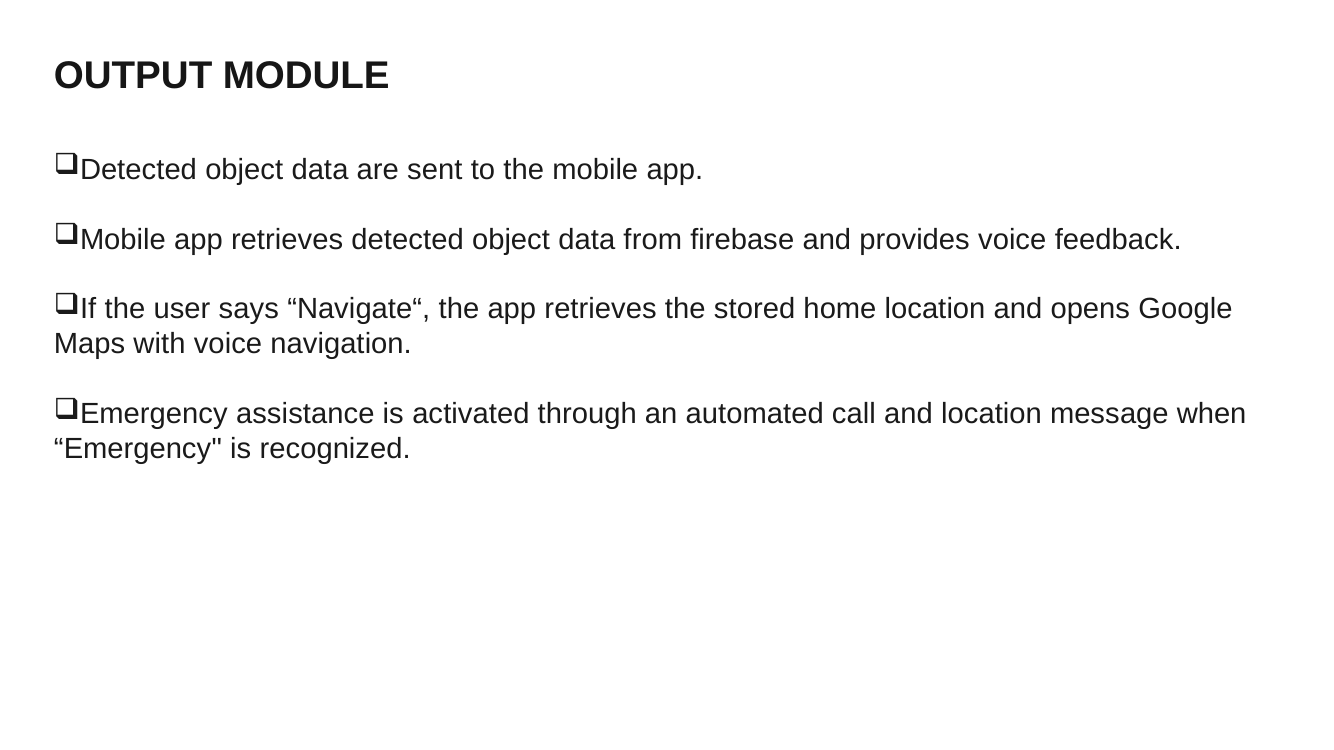

# OUTPUT MODULE
Detected object data are sent to the mobile app.

Mobile app retrieves detected object data from firebase and provides voice feedback.

If the user says “Navigate“, the app retrieves the stored home location and opens Google Maps with voice navigation.

Emergency assistance is activated through an automated call and location message when    “Emergency" is recognized.